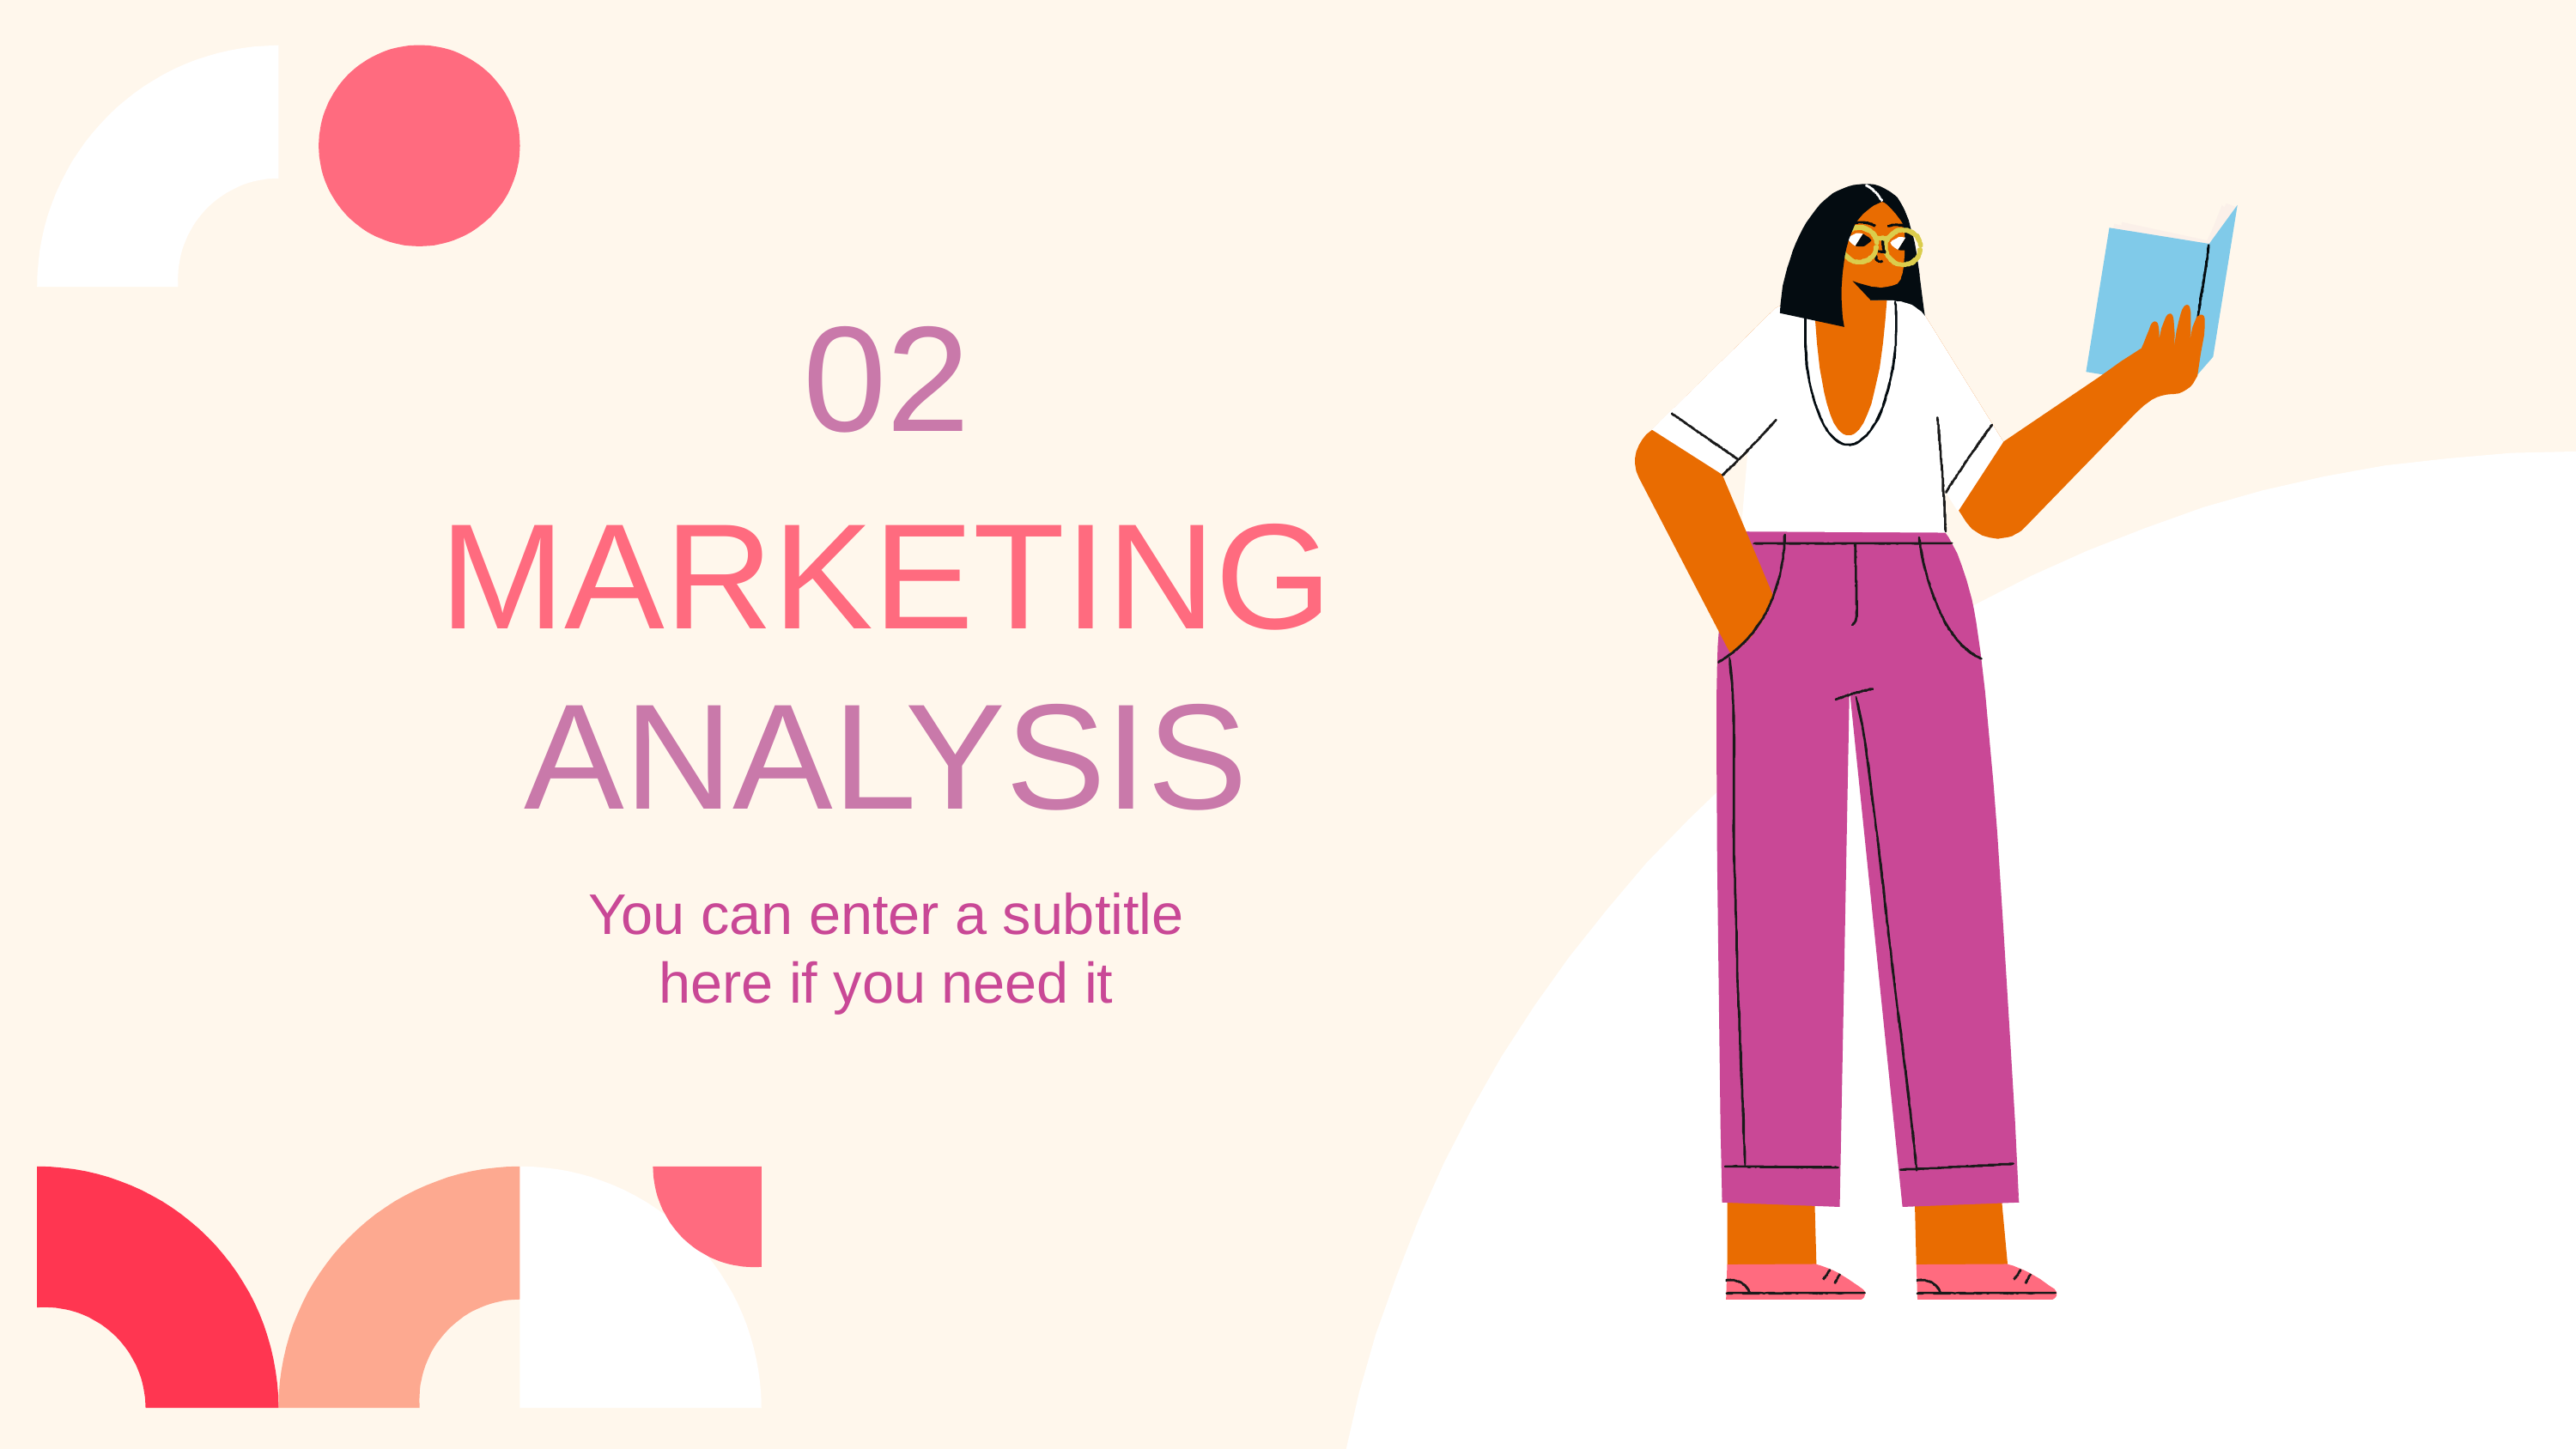

02
# MARKETING ANALYSIS
You can enter a subtitle here if you need it